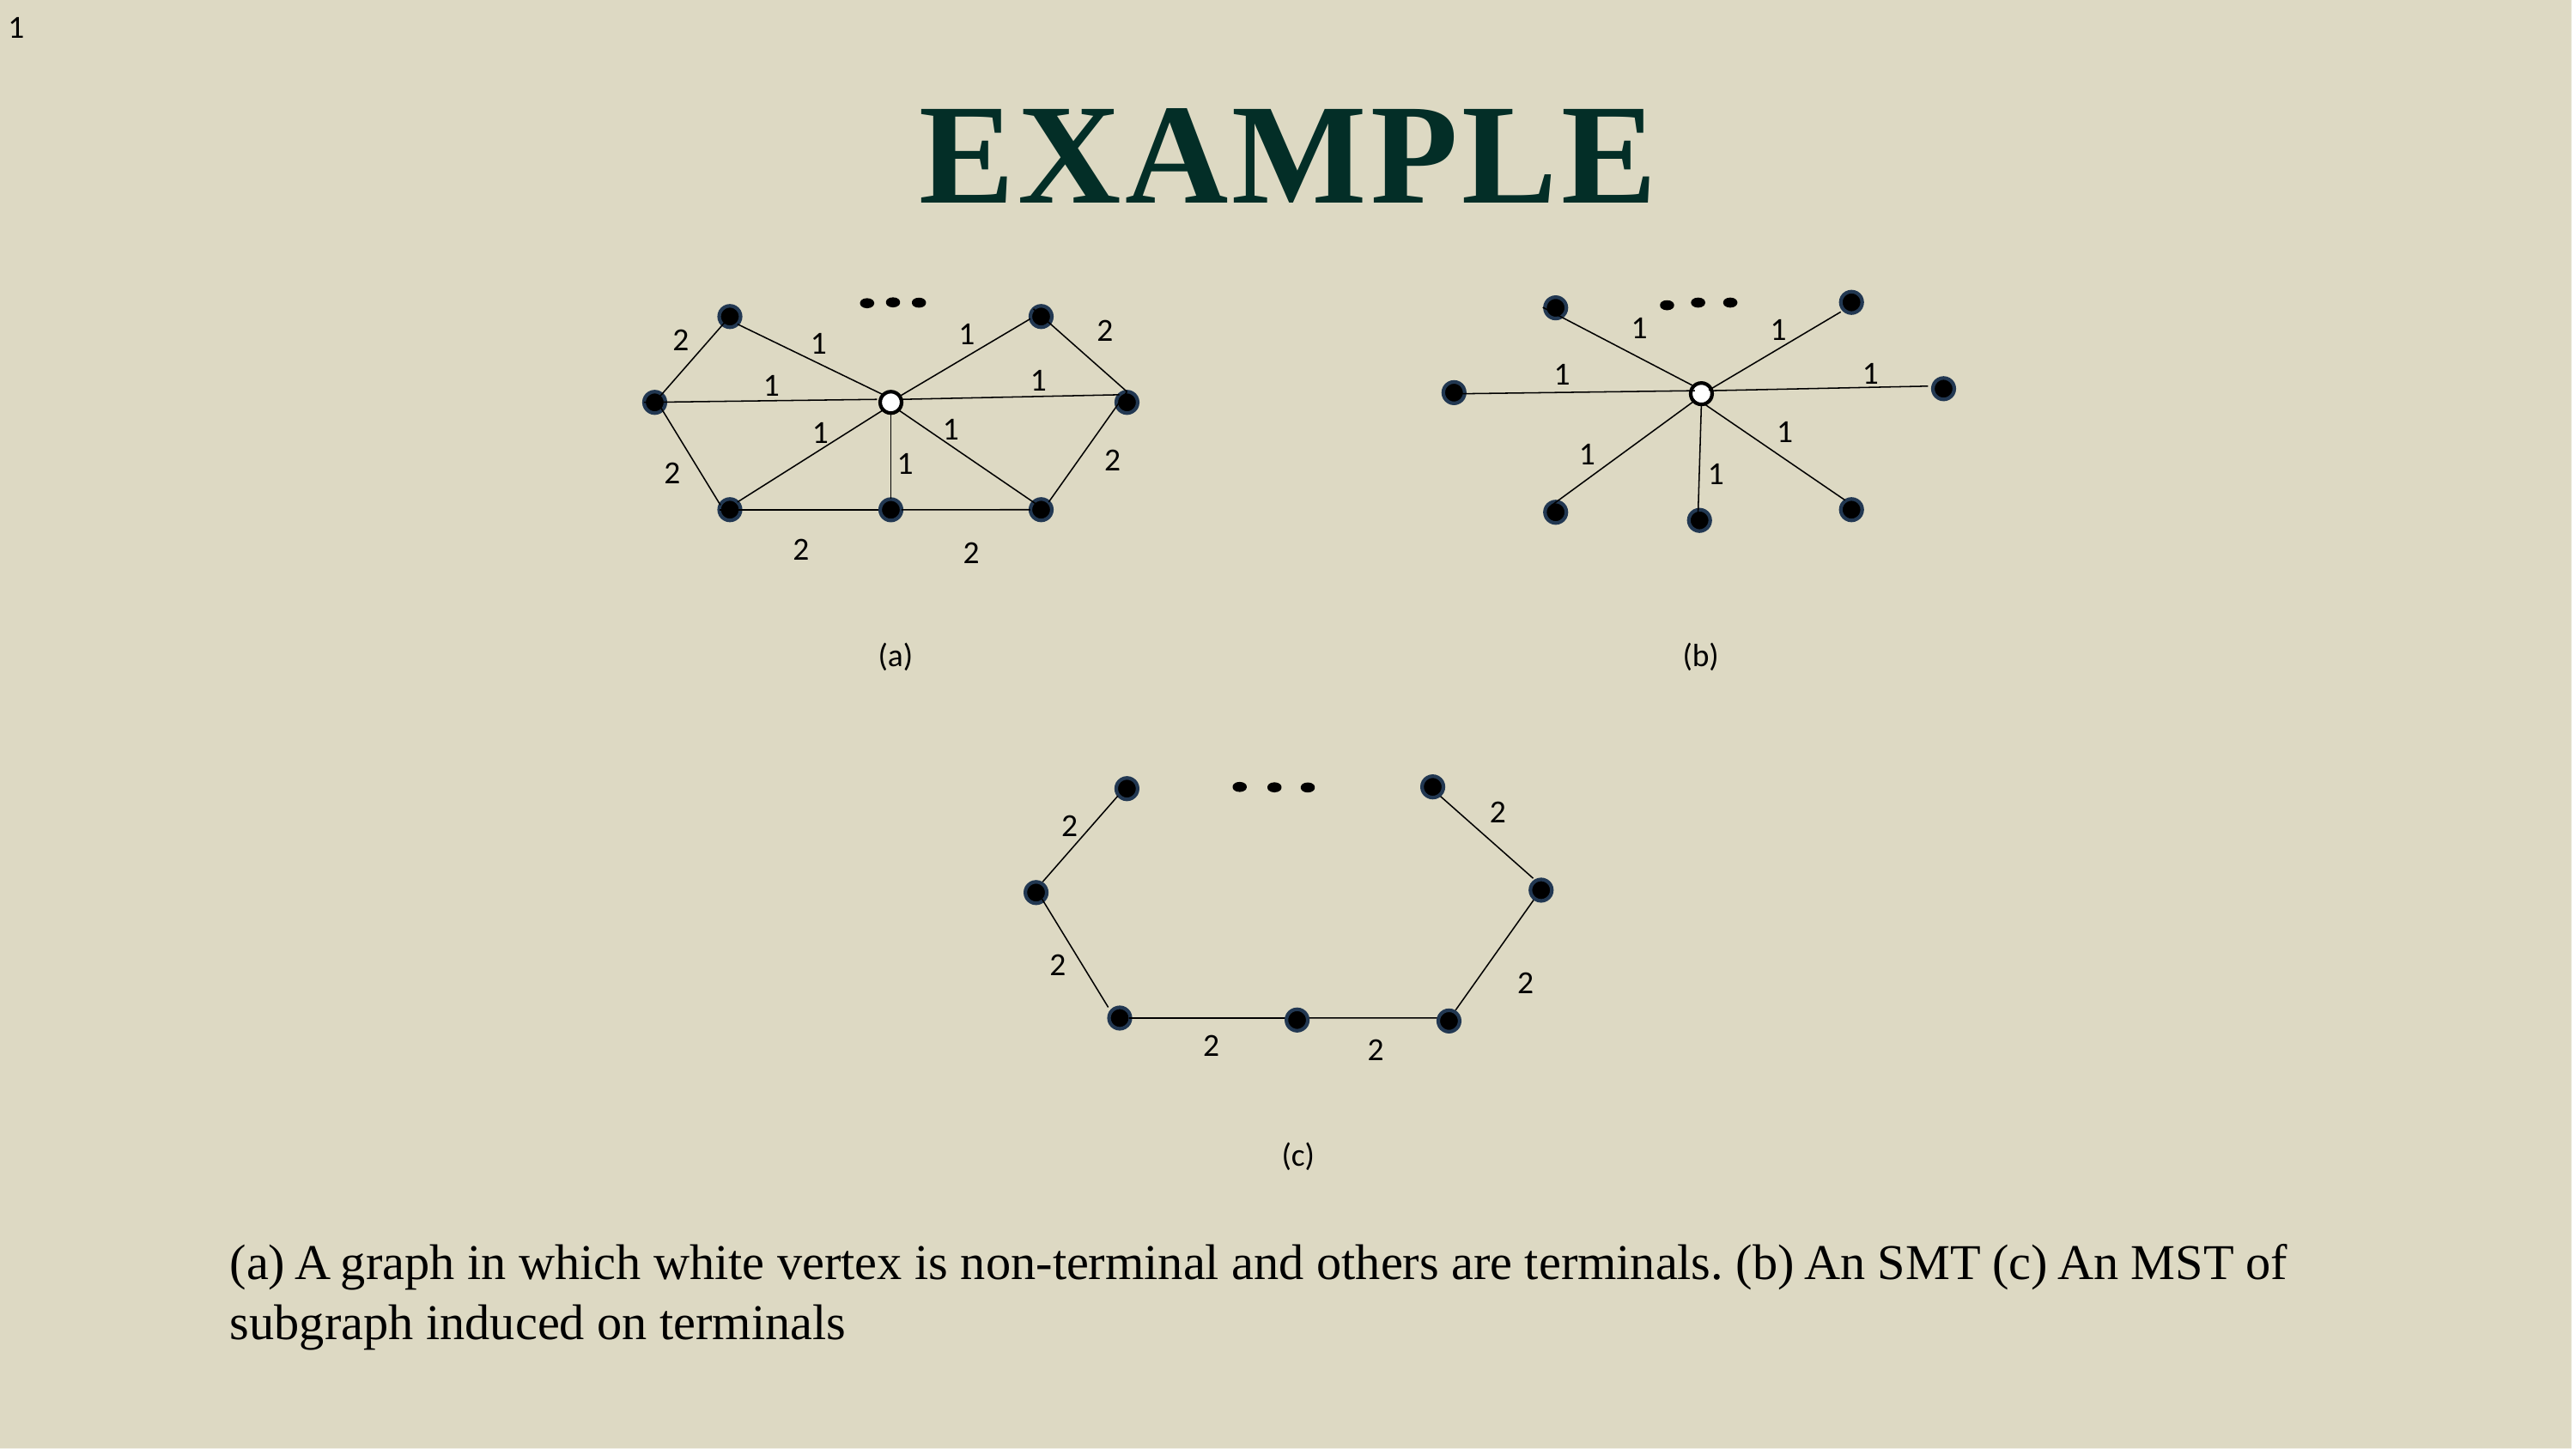

1
EXAMPLE

1
1

2

1
2

1
1
1
1
1

1
1
1
1
2

1
2

1

2

2

(a)
(b)

2

2

2
2

2
2
(c)
(a) A graph in which white vertex is non-terminal and others are terminals. (b) An SMT (c) An MST of subgraph induced on terminals